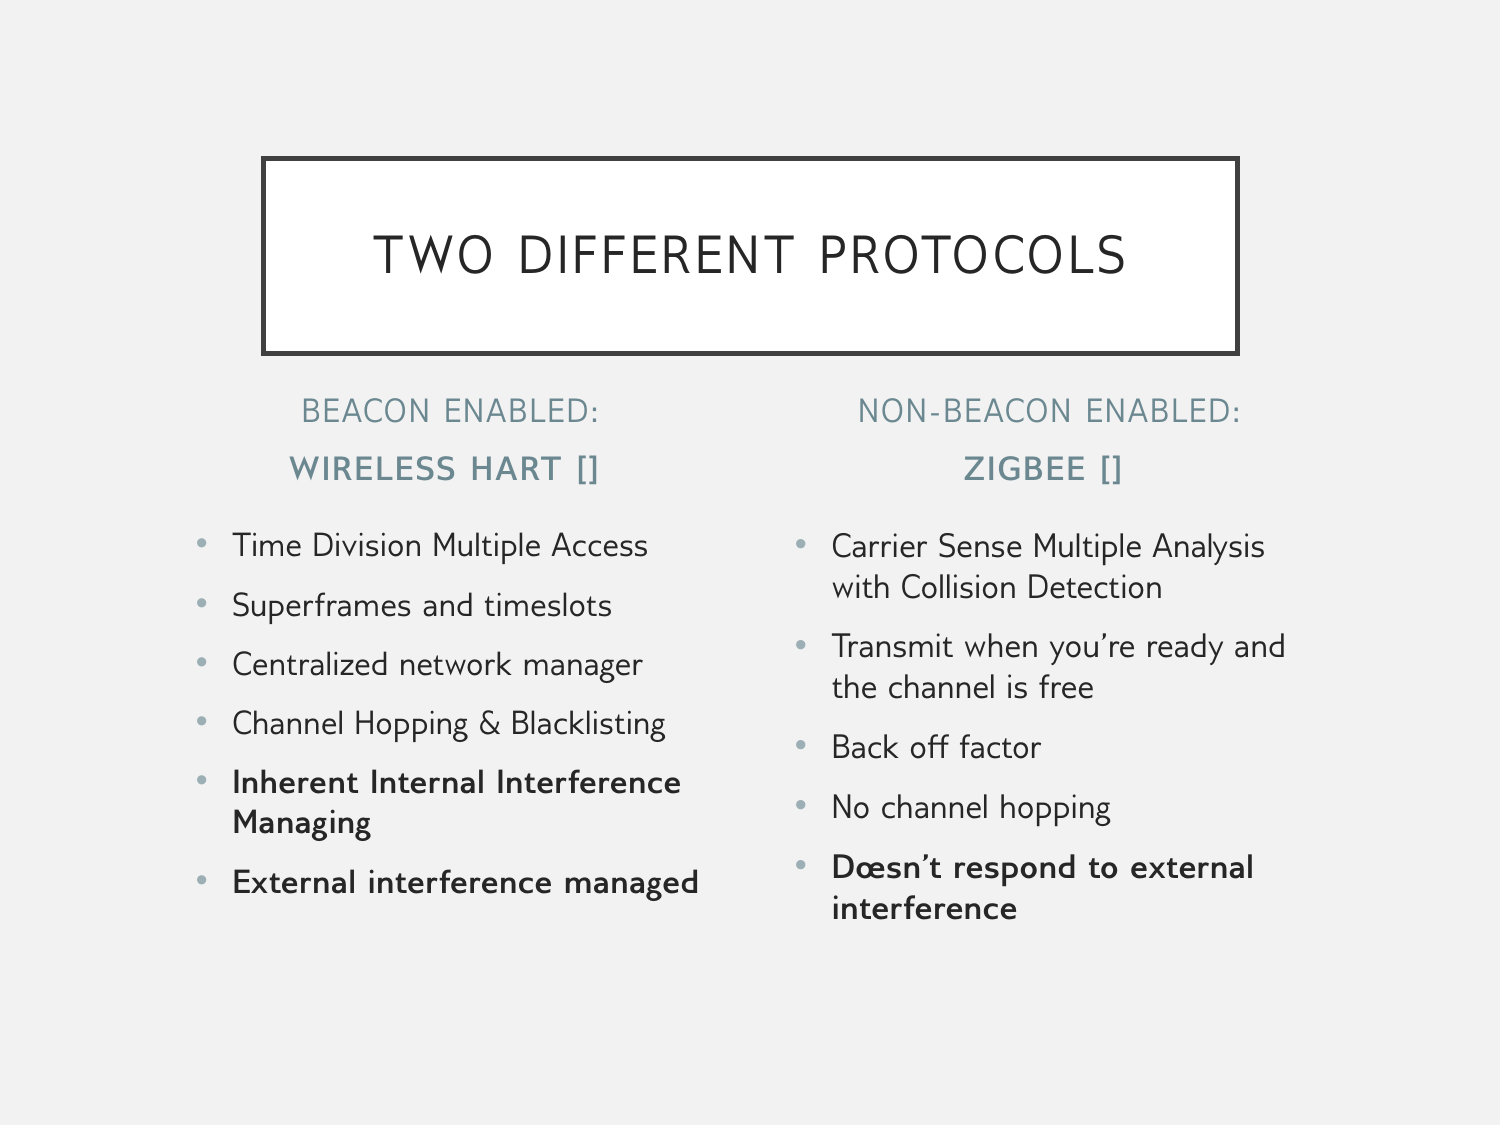

# TWO DIFFERENT PROTOCOLS
Beacon ENABLED:
 Wireless HART []
NON-BEACON ENABLED:
ZIGBEE []
Time Division Multiple Access
Superframes and timeslots
Centralized network manager
Channel Hopping & Blacklisting
Inherent Internal Interference Managing
External interference managed

Carrier Sense Multiple Analysis with Collision Detection
Transmit when you’re ready and the channel is free
Back off factor
No channel hopping
Doesn’t respond to external interference